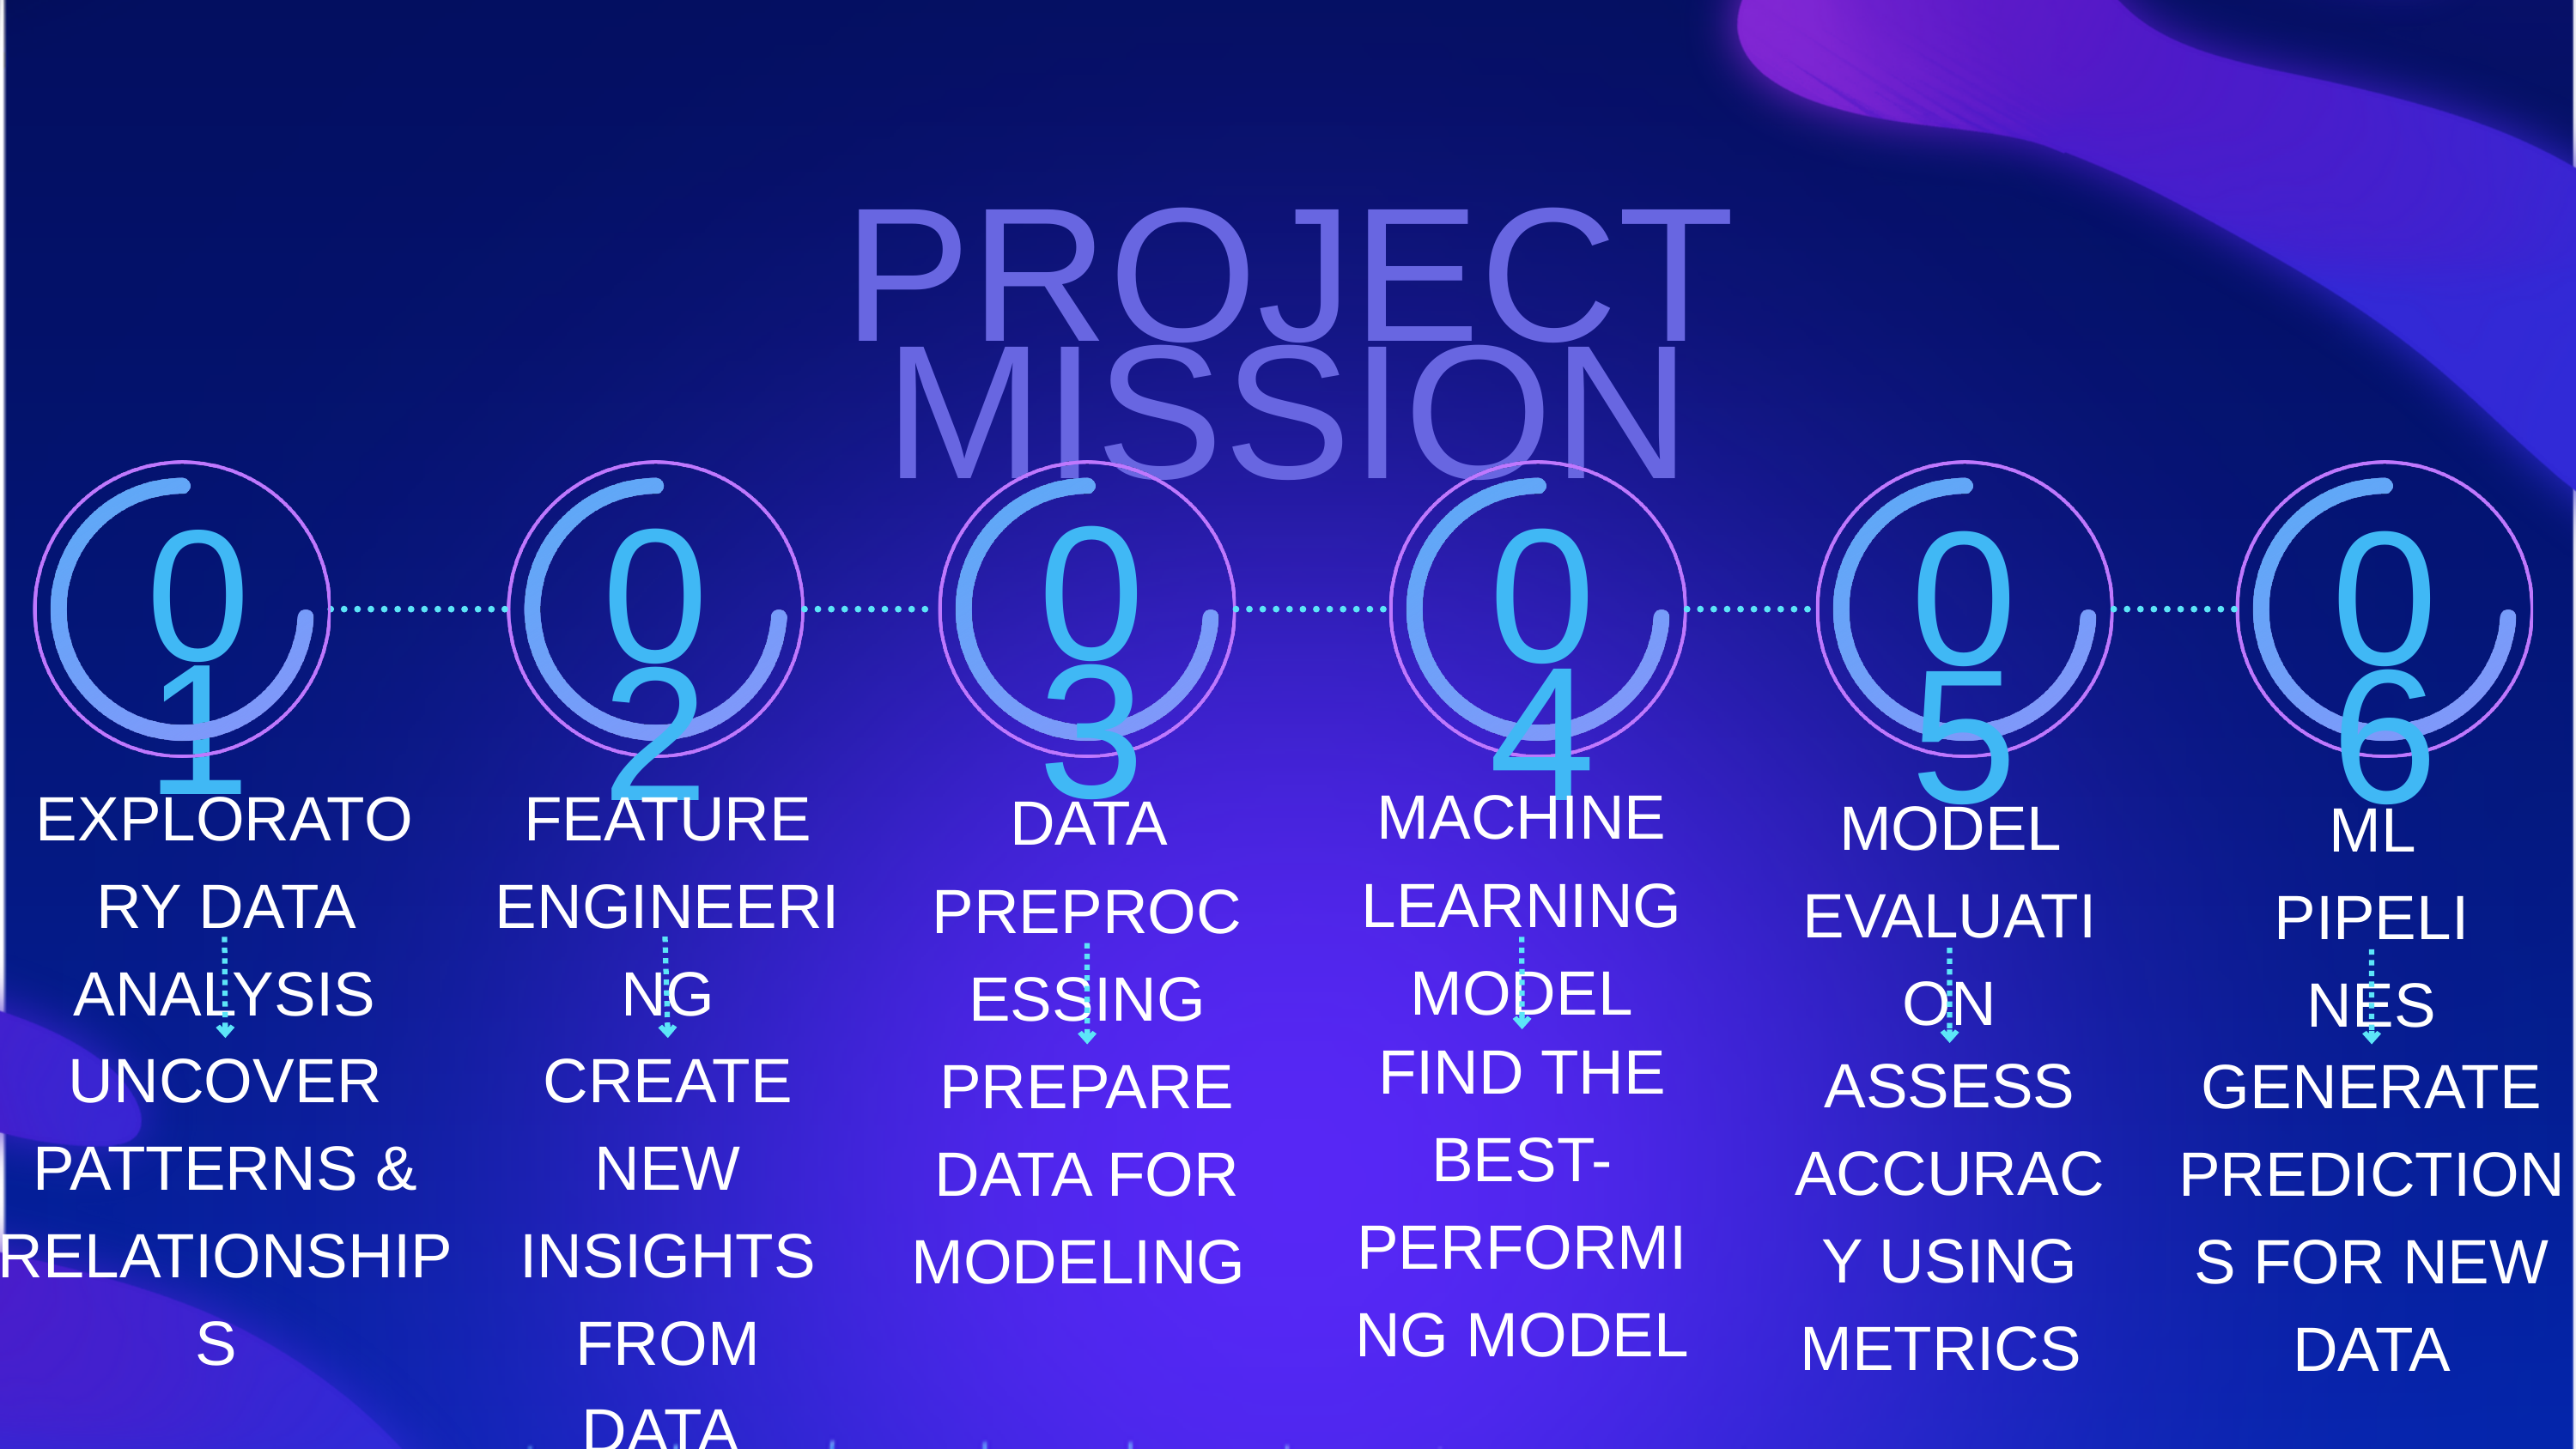

PROJECT MISSION

03
01
02
04
05
06

MACHINE LEARNING MODEL
EXPLORATORY DATA ANALYSIS
FEATURE ENGINEERING
DATA PREPROCESSING
MODEL EVALUATION
ML PIPELINES

FIND THE BEST-PERFORMING MODEL
UNCOVER PATTERNS & RELATIONSHIPS
CREATE NEW INSIGHTS FROM DATA
ASSESS ACCURACY USING METRICS
PREPARE DATA FOR MODELING
GENERATE PREDICTIONS FOR NEW DATA